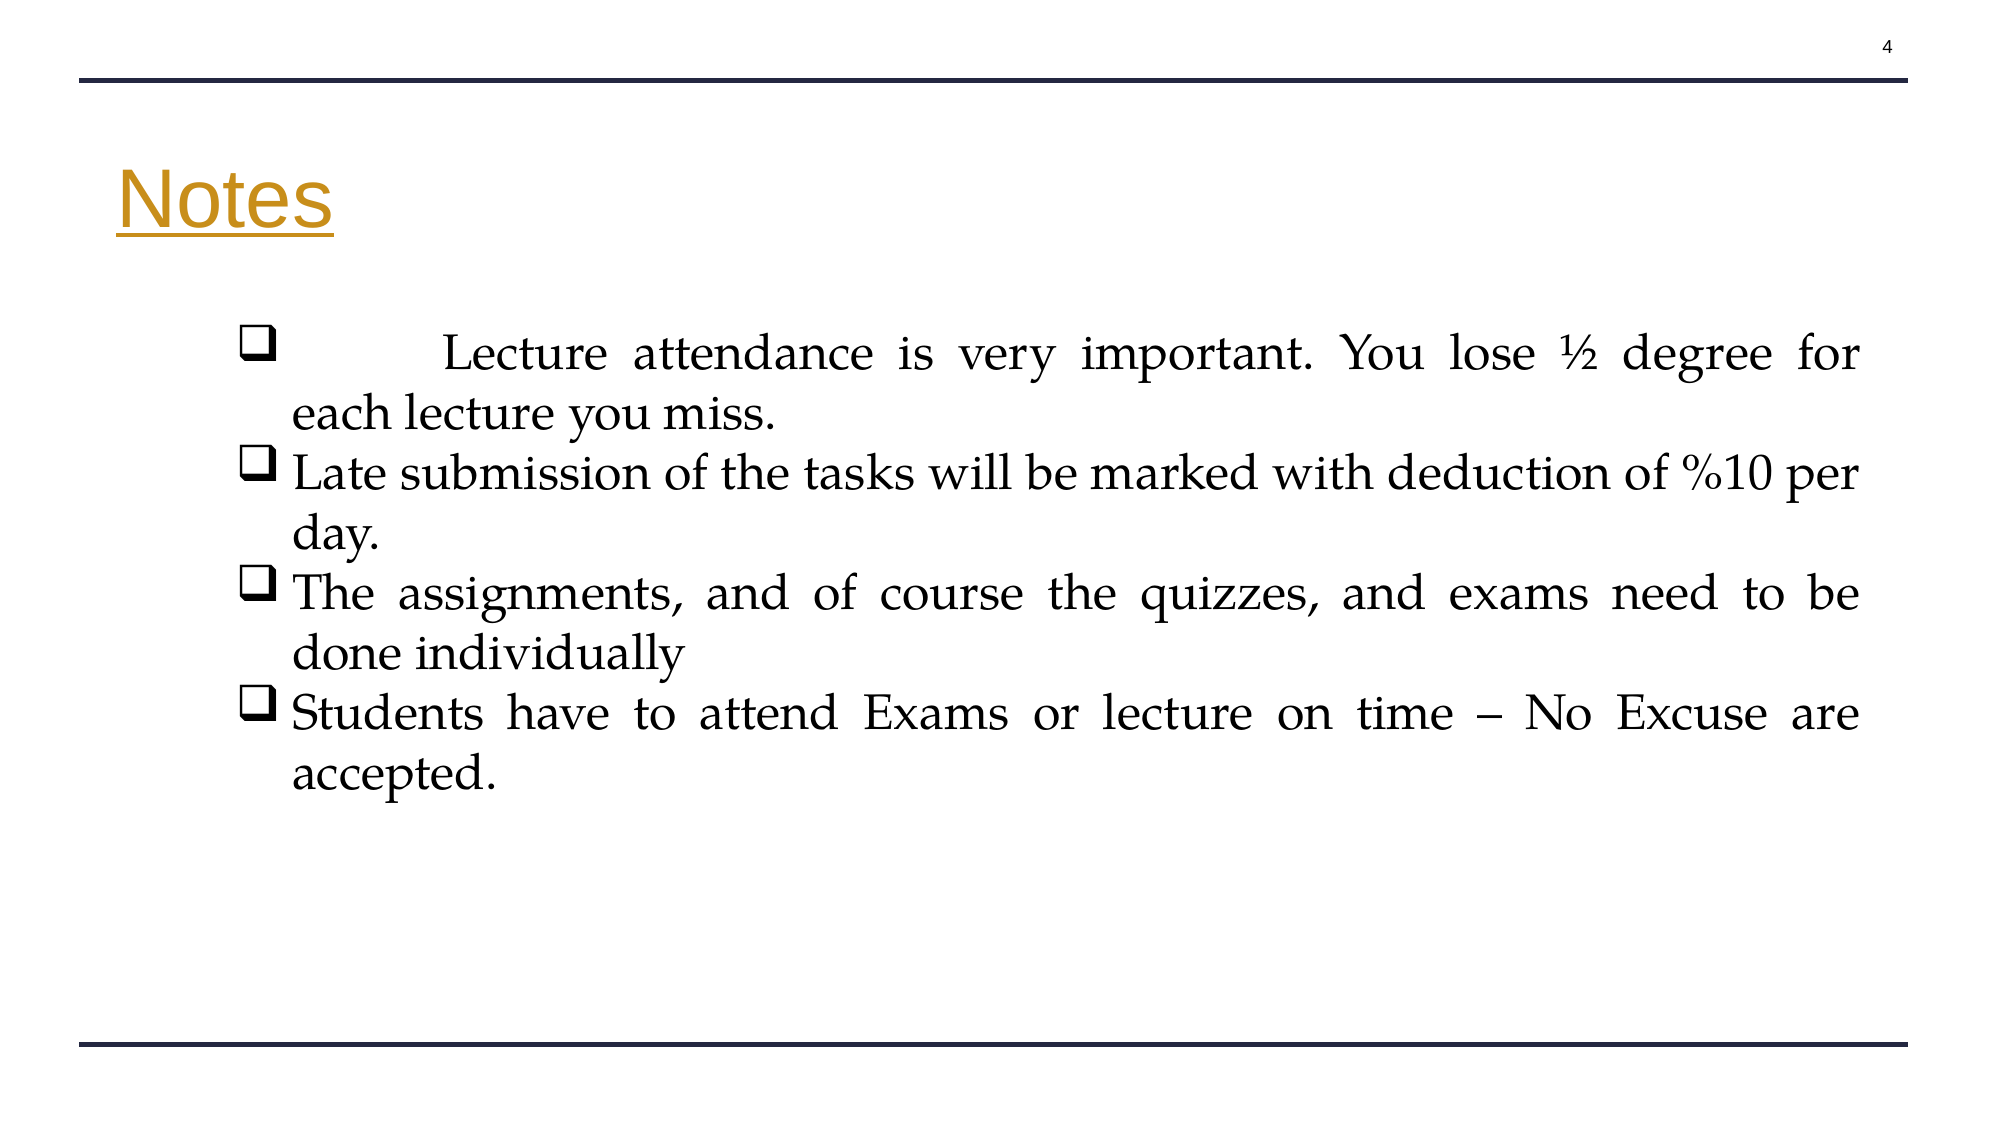

4
Notes
	Lecture attendance is very important. You lose ½ degree for each lecture you miss.
Late submission of the tasks will be marked with deduction of %10 per day.
The assignments, and of course the quizzes, and exams need to be done individually
Students have to attend Exams or lecture on time – No Excuse are accepted.